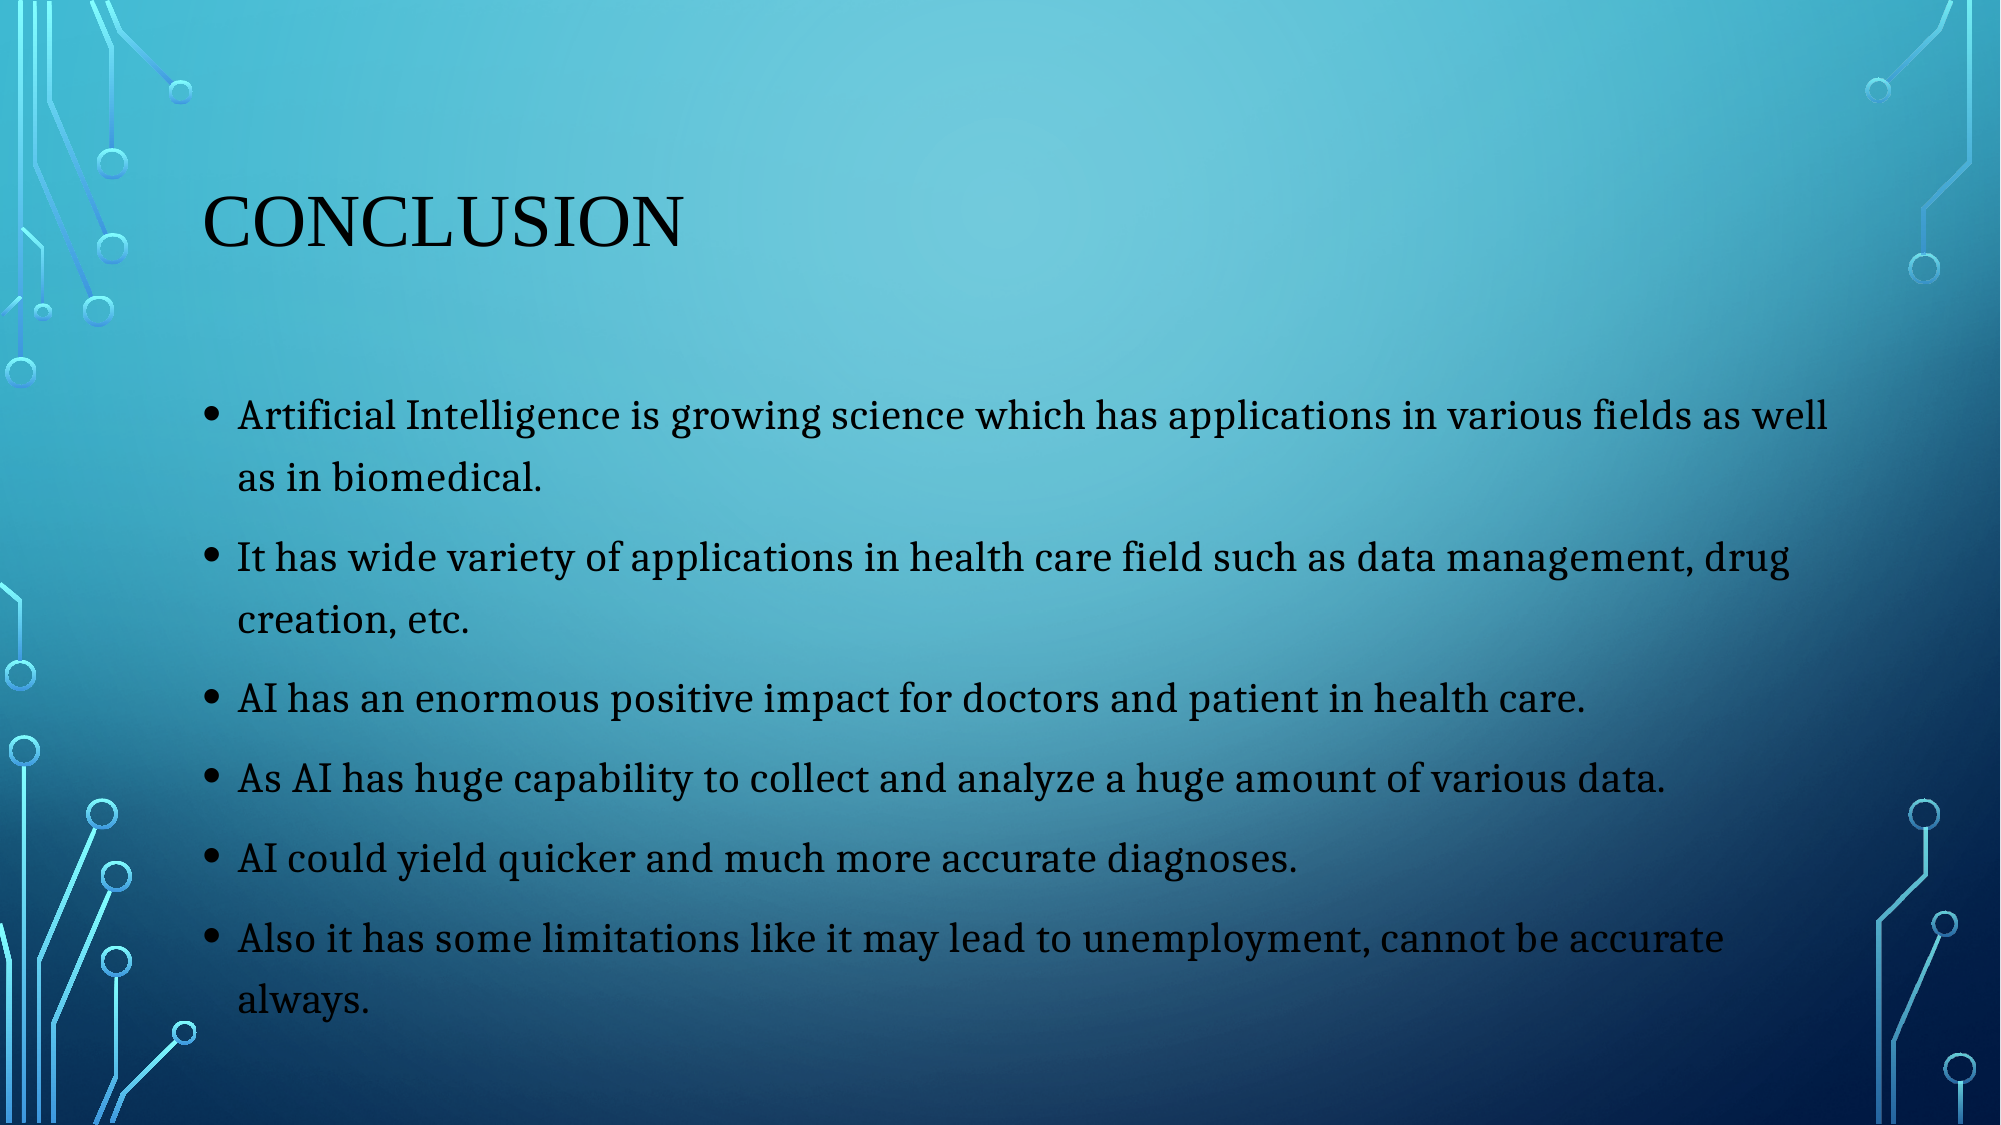

# CONCLUSION
Artificial Intelligence is growing science which has applications in various fields as well as in biomedical.
It has wide variety of applications in health care field such as data management, drug creation, etc.
AI has an enormous positive impact for doctors and patient in health care.
As AI has huge capability to collect and analyze a huge amount of various data.
AI could yield quicker and much more accurate diagnoses.
Also it has some limitations like it may lead to unemployment, cannot be accurate always.